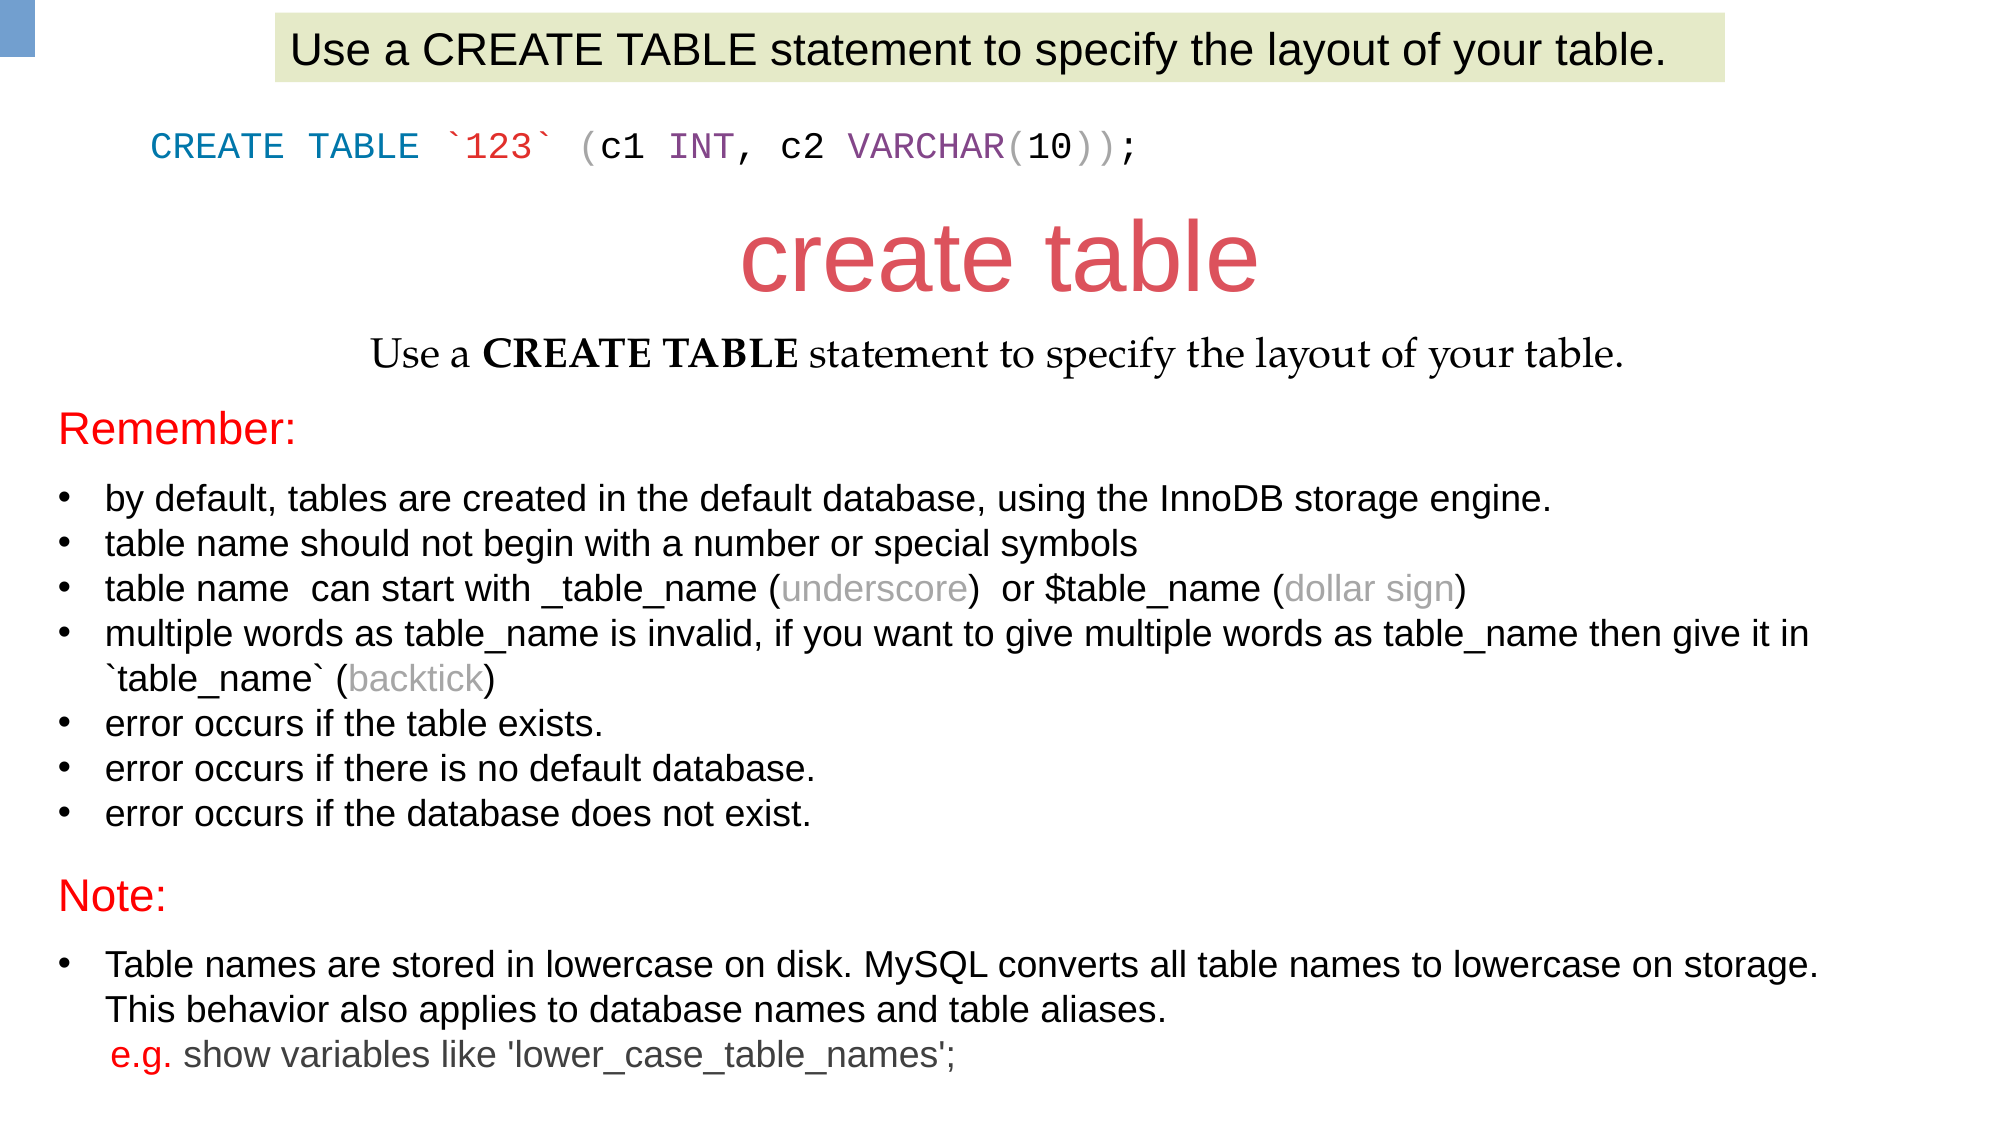

Use a CREATE TABLE statement to specify the layout of your table.
CREATE TABLE `123` (c1 INT, c2 VARCHAR(10));
create table
Use a CREATE TABLE statement to specify the layout of your table.
Remember:

by default, tables are created in the default database, using the InnoDB storage engine.
table name should not begin with a number or special symbols
table name  can start with _table_name (underscore)  or $table_name (dollar sign)
multiple words as table_name is invalid, if you want to give multiple words as table_name then give it in `table_name` (backtick)
error occurs if the table exists.
error occurs if there is no default database.
error occurs if the database does not exist.
Note:

Table names are stored in lowercase on disk. MySQL converts all table names to lowercase on storage. This behavior also applies to database names and table aliases.
     e.g. show variables like 'lower_case_table_names';